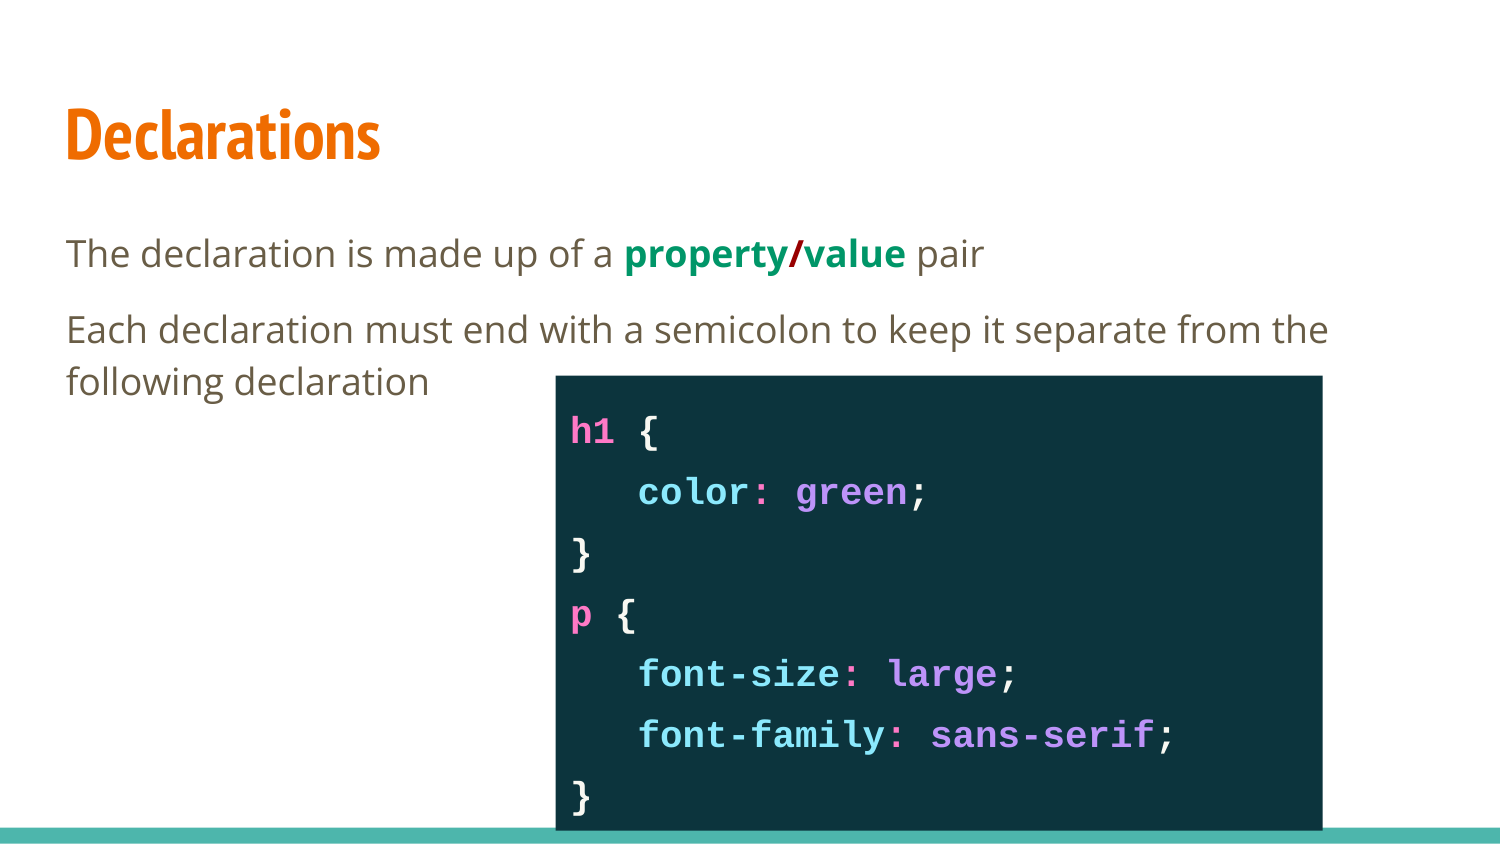

Declarations
The declaration is made up of a property/value pair
Each declaration must end with a semicolon to keep it separate from the following declaration
h1 {
   color: green;
}
p {
   font-size: large;
   font-family: sans-serif;
}